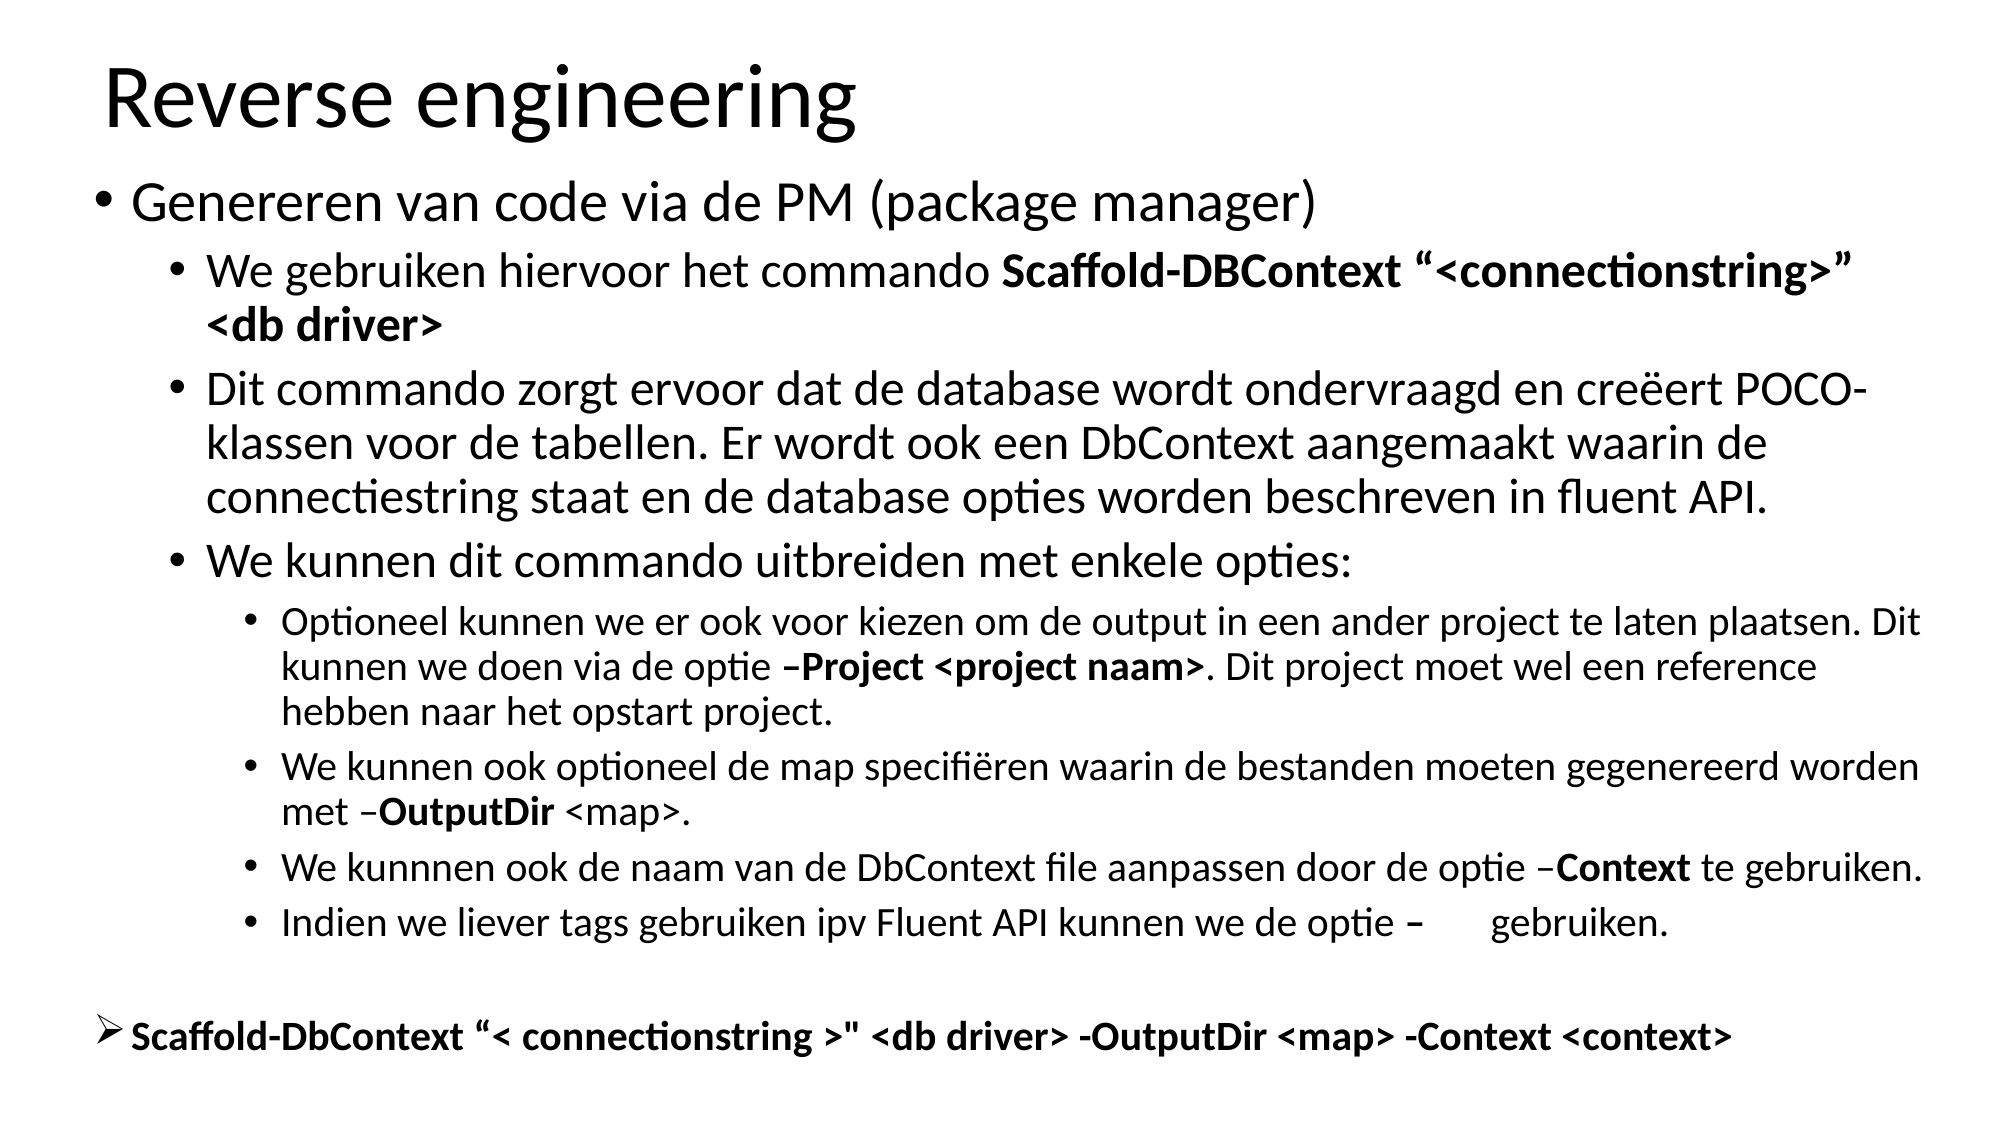

# Reverse engineering
Genereren van code via de PM (package manager)
We gebruiken hiervoor het commando Scaffold-DBContext “<connectionstring>” <db driver>
Dit commando zorgt ervoor dat de database wordt ondervraagd en creëert POCO-klassen voor de tabellen. Er wordt ook een DbContext aangemaakt waarin de connectiestring staat en de database opties worden beschreven in fluent API.
We kunnen dit commando uitbreiden met enkele opties:
Optioneel kunnen we er ook voor kiezen om de output in een ander project te laten plaatsen. Dit kunnen we doen via de optie –Project <project naam>. Dit project moet wel een reference hebben naar het opstart project.
We kunnen ook optioneel de map specifiëren waarin de bestanden moeten gegenereerd worden met –OutputDir <map>.
We kunnnen ook de naam van de DbContext file aanpassen door de optie –Context te gebruiken.
Indien we liever tags gebruiken ipv Fluent API kunnen we de optie –	 gebruiken.

Scaffold-DbContext “< connectionstring >" <db driver> -OutputDir <map> -Context <context>